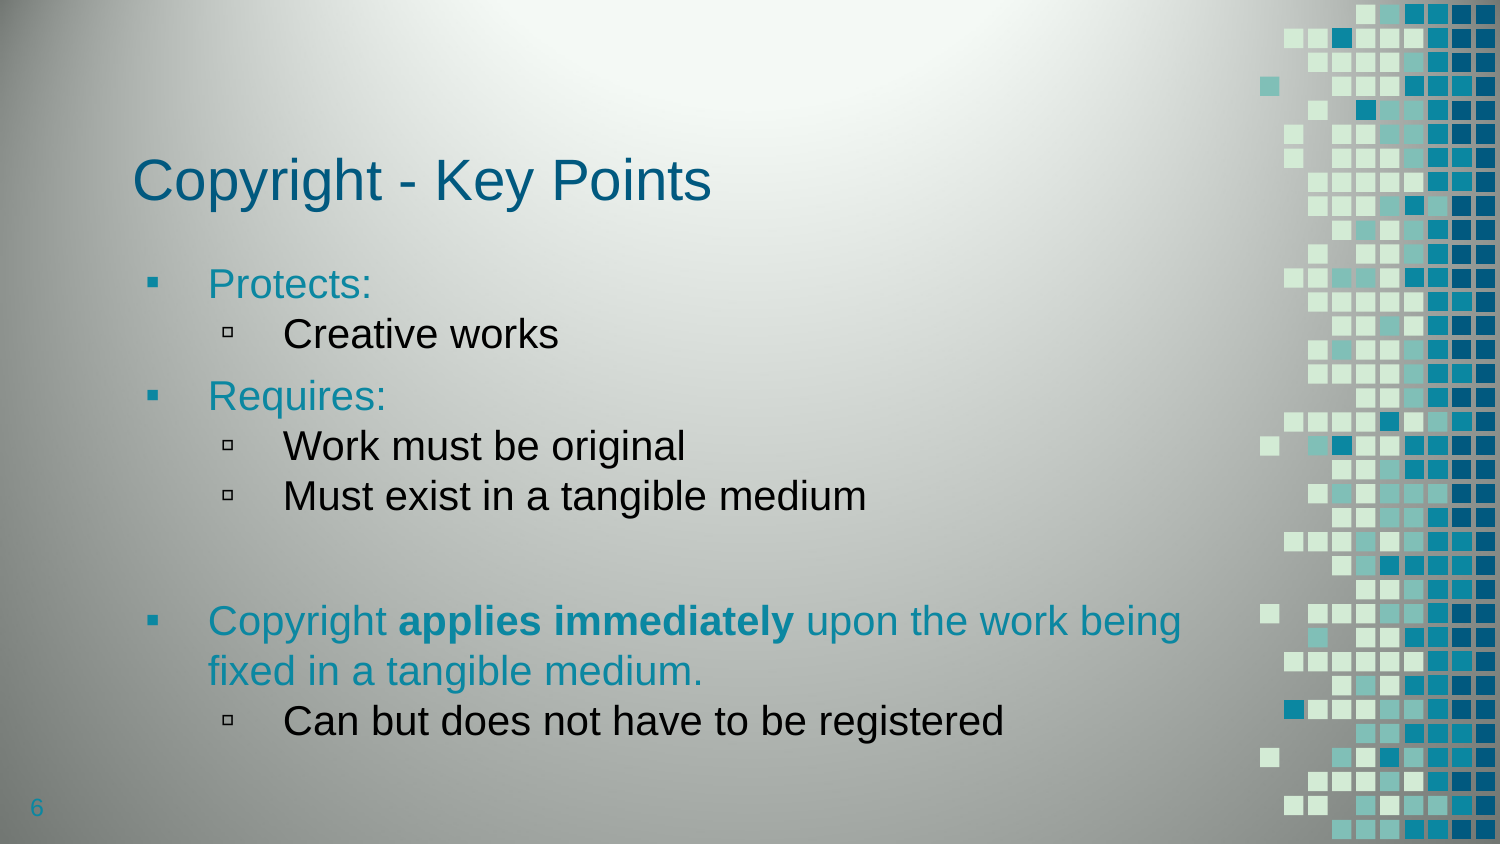

# Copyright - Key Points
Protects:
Creative works
Requires:
Work must be original
Must exist in a tangible medium

Copyright applies immediately upon the work being fixed in a tangible medium.
Can but does not have to be registered

6